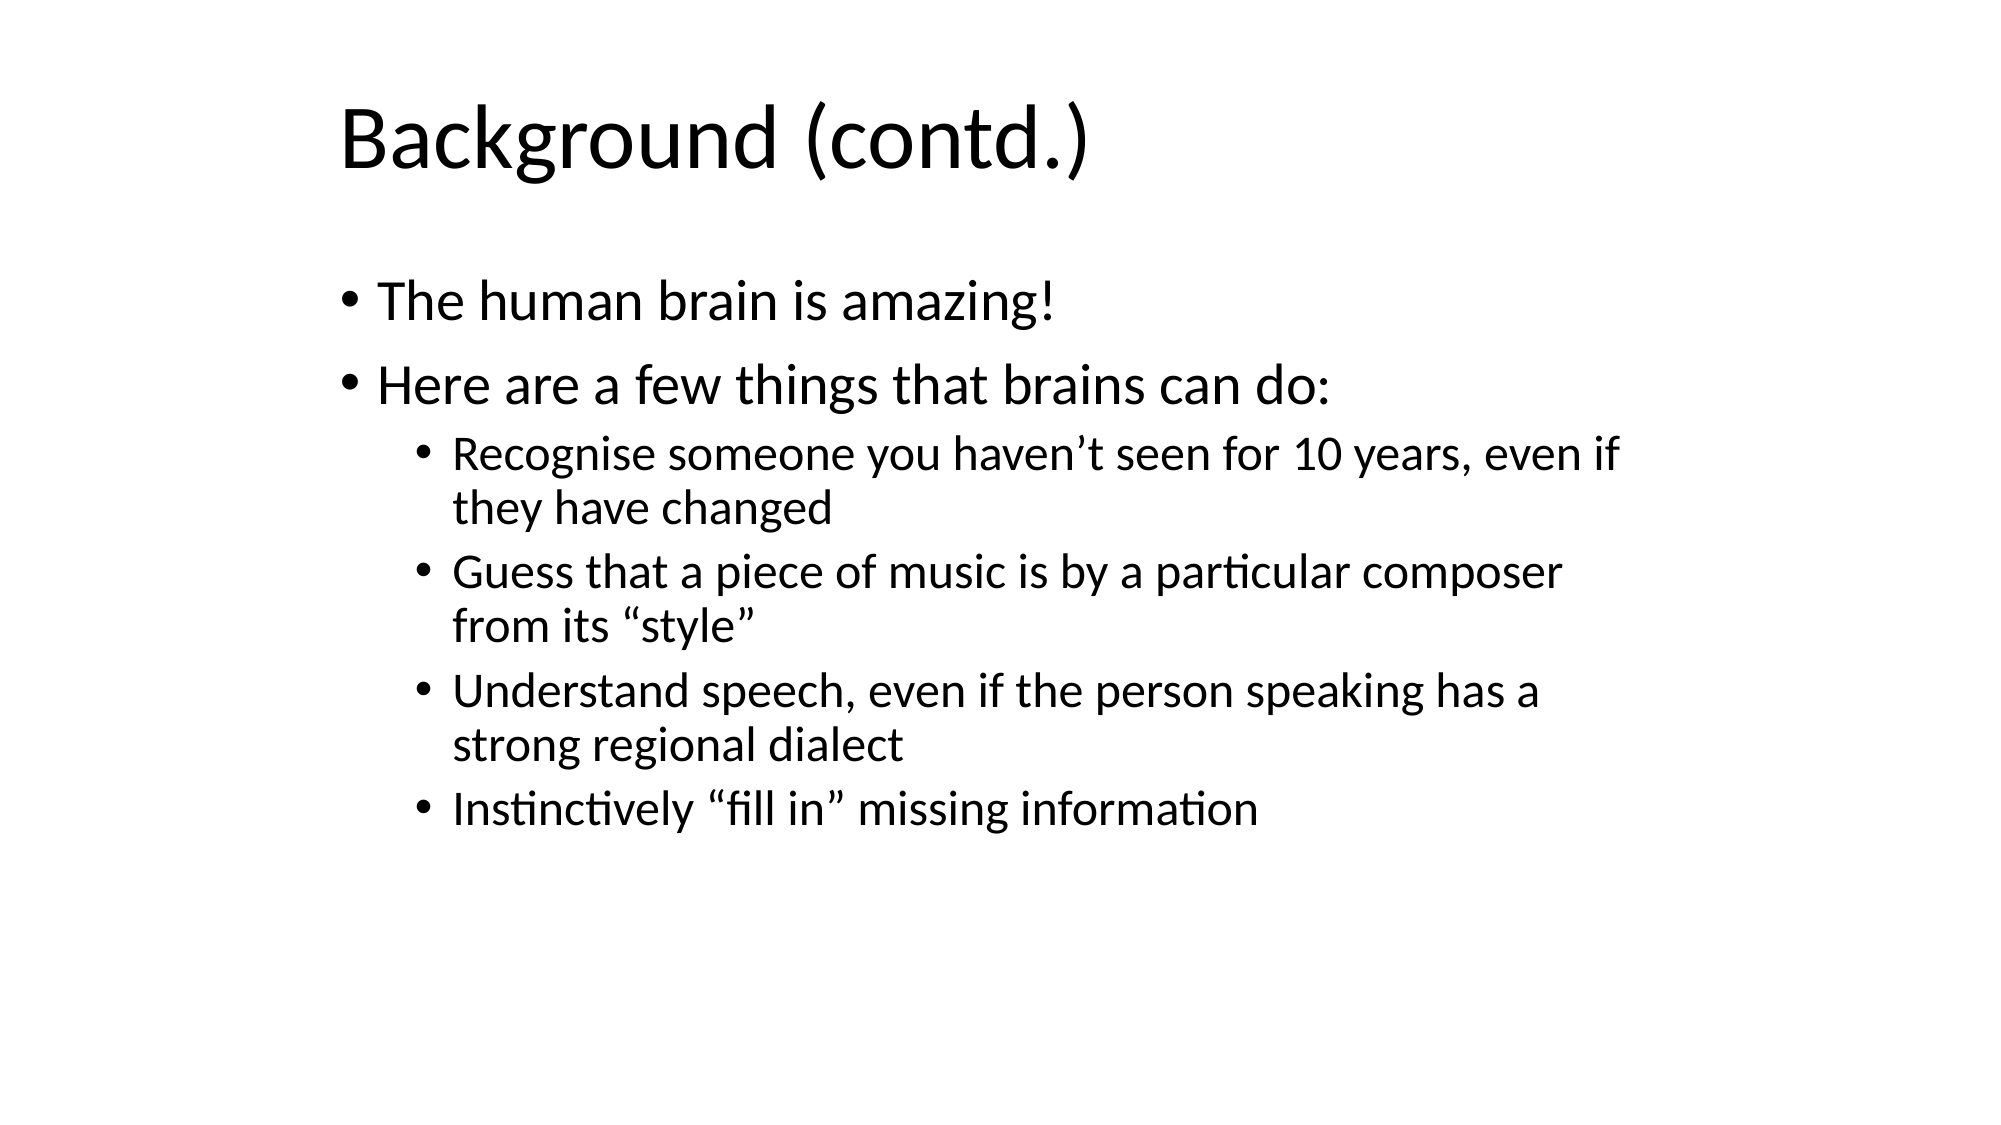

# Background (contd.)
The human brain is amazing!
Here are a few things that brains can do:
Recognise someone you haven’t seen for 10 years, even if they have changed
Guess that a piece of music is by a particular composer from its “style”
Understand speech, even if the person speaking has a strong regional dialect
Instinctively “fill in” missing information